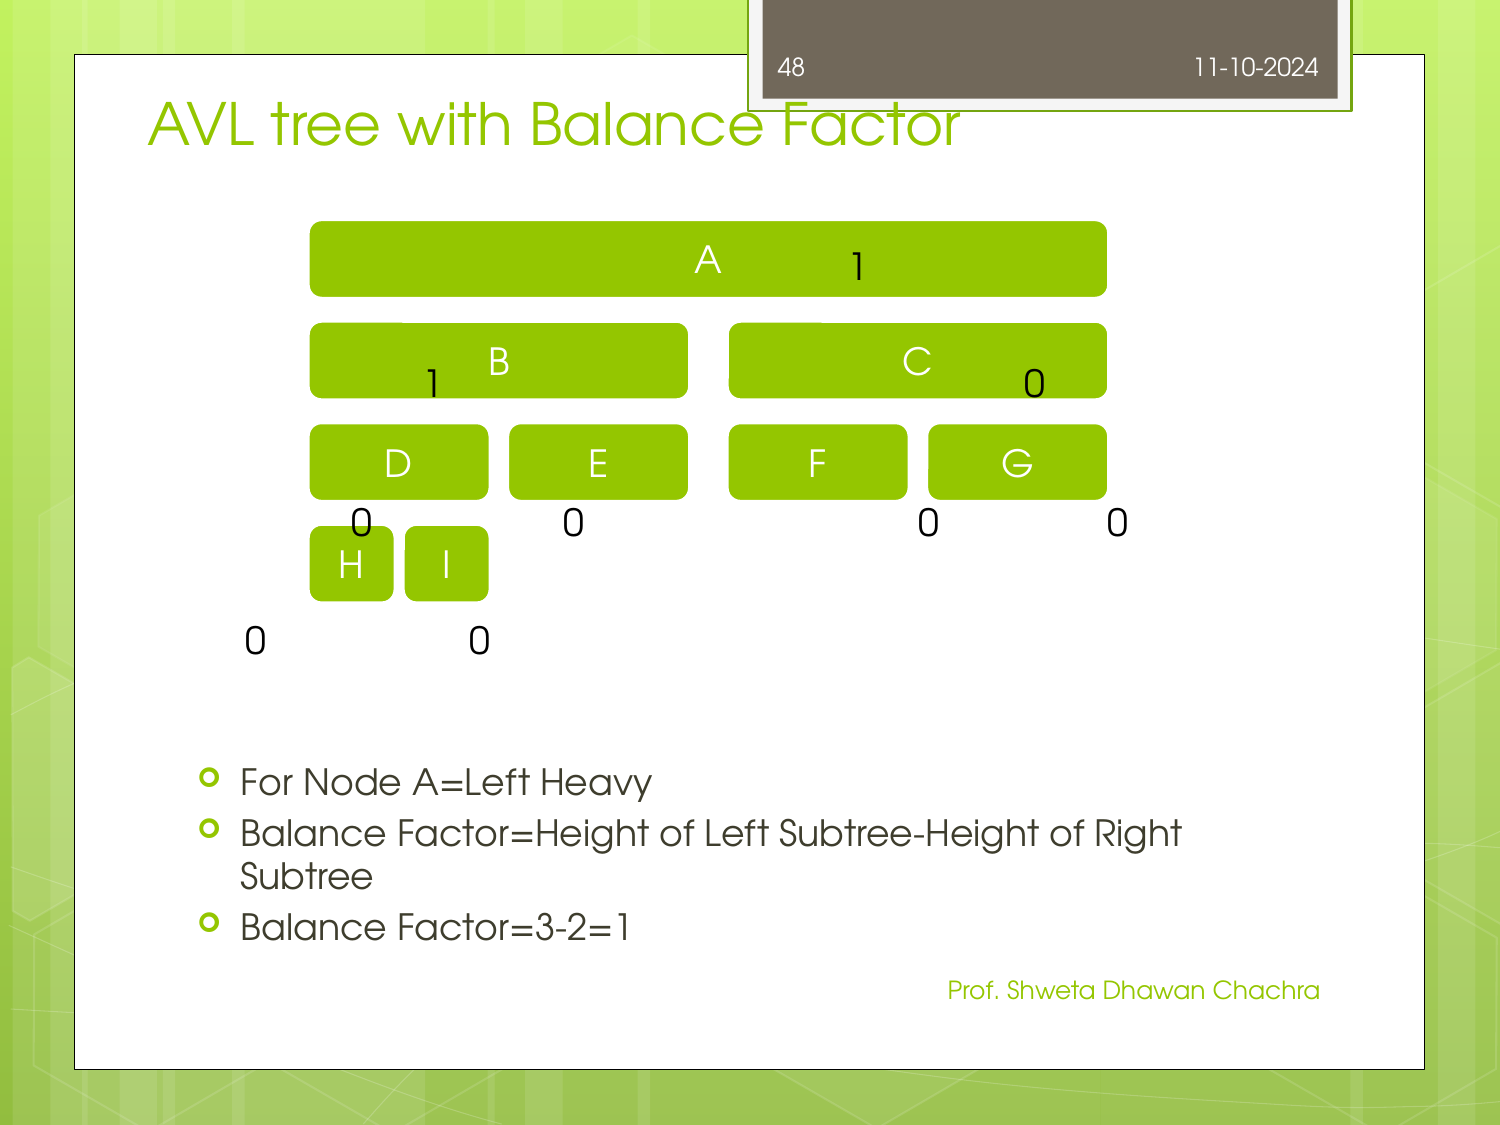

48
11-10-2024
AVL tree with Balance Factor
A
B
D
E
C
F
G
H
I
1
1
0
0
0
0
0
0
0
For Node A=Left Heavy
Balance Factor=Height of Left Subtree-Height of Right Subtree
Balance Factor=3-2=1
Prof. Shweta Dhawan Chachra